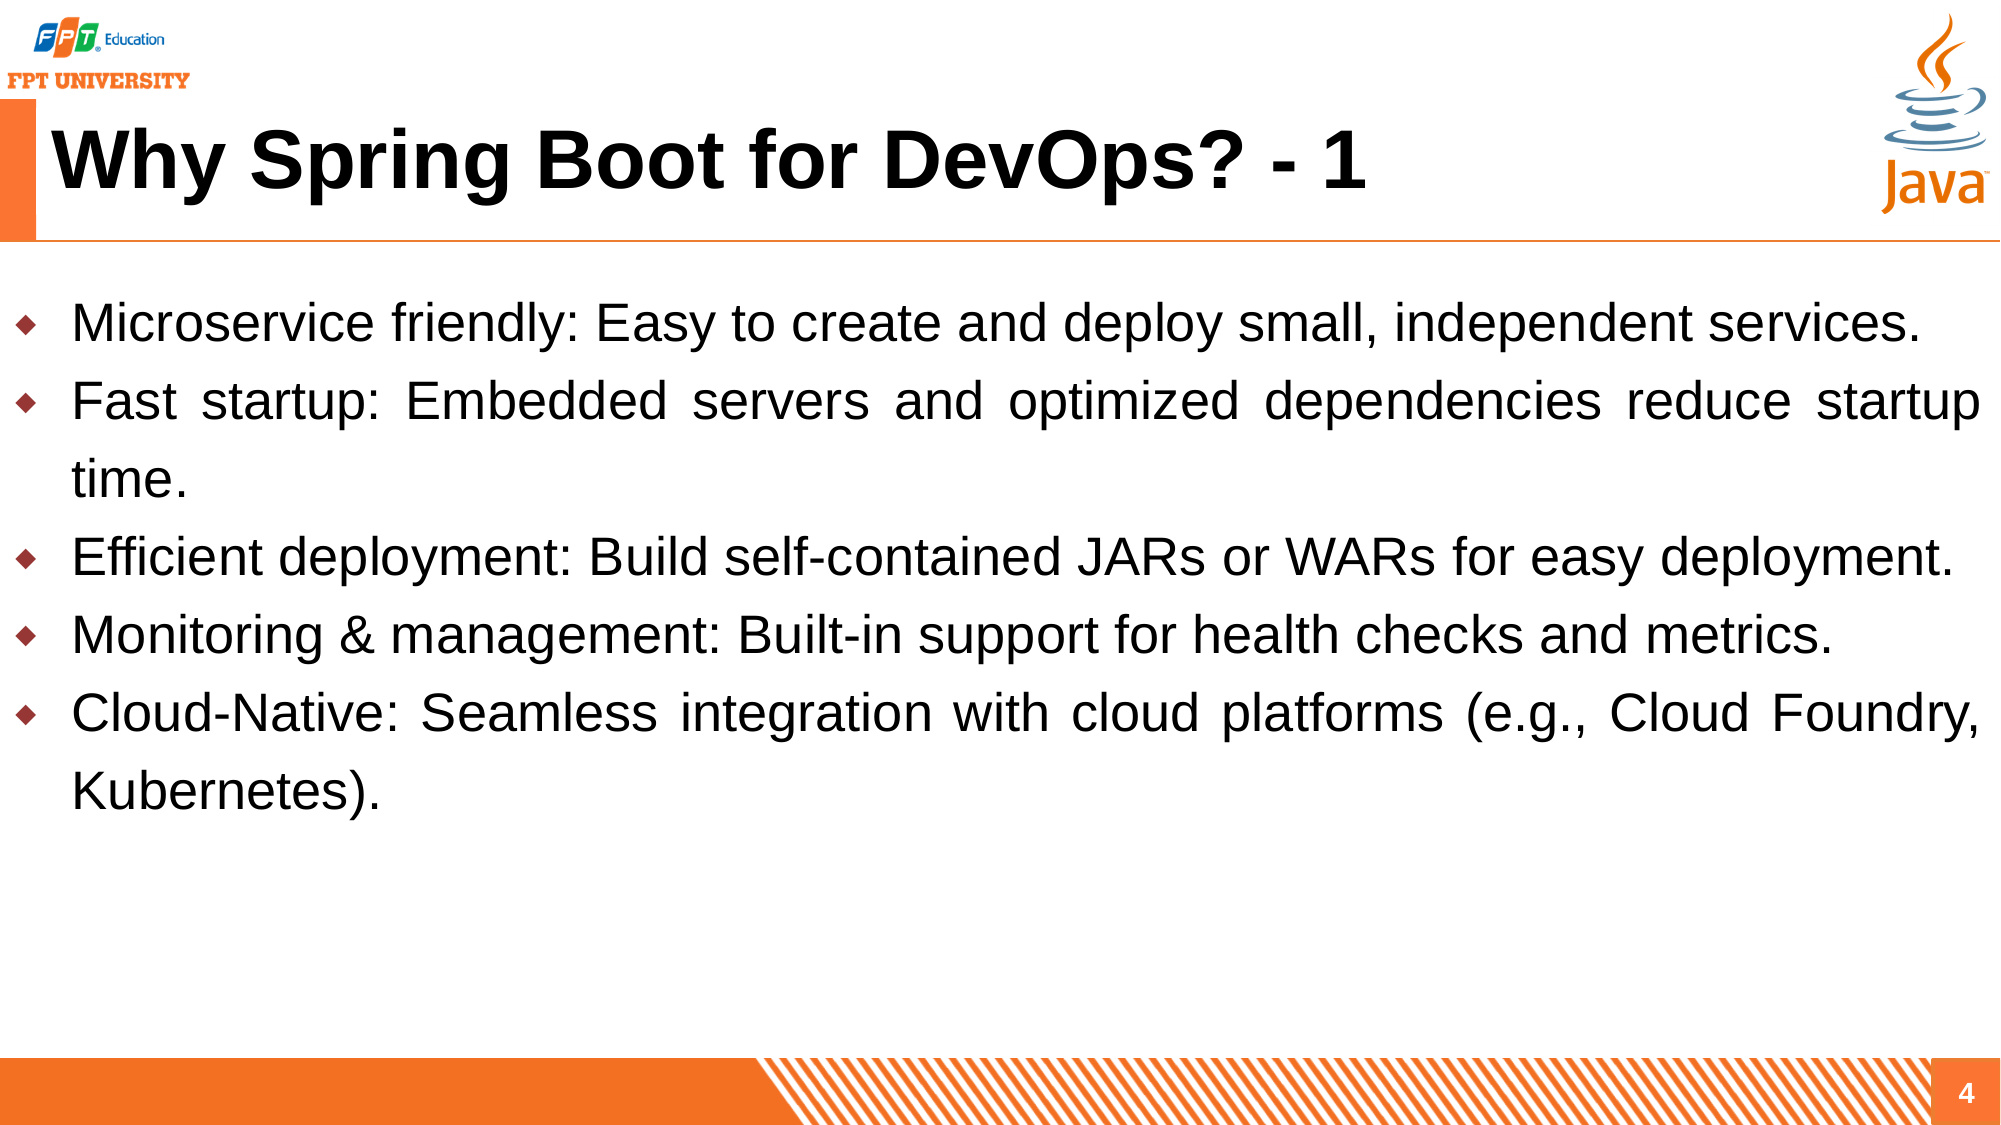

# Why Spring Boot for DevOps? - 1
Microservice friendly: Easy to create and deploy small, independent services.
Fast startup: Embedded servers and optimized dependencies reduce startup time.
Efficient deployment: Build self-contained JARs or WARs for easy deployment.
Monitoring & management: Built-in support for health checks and metrics.
Cloud-Native: Seamless integration with cloud platforms (e.g., Cloud Foundry, Kubernetes).
4